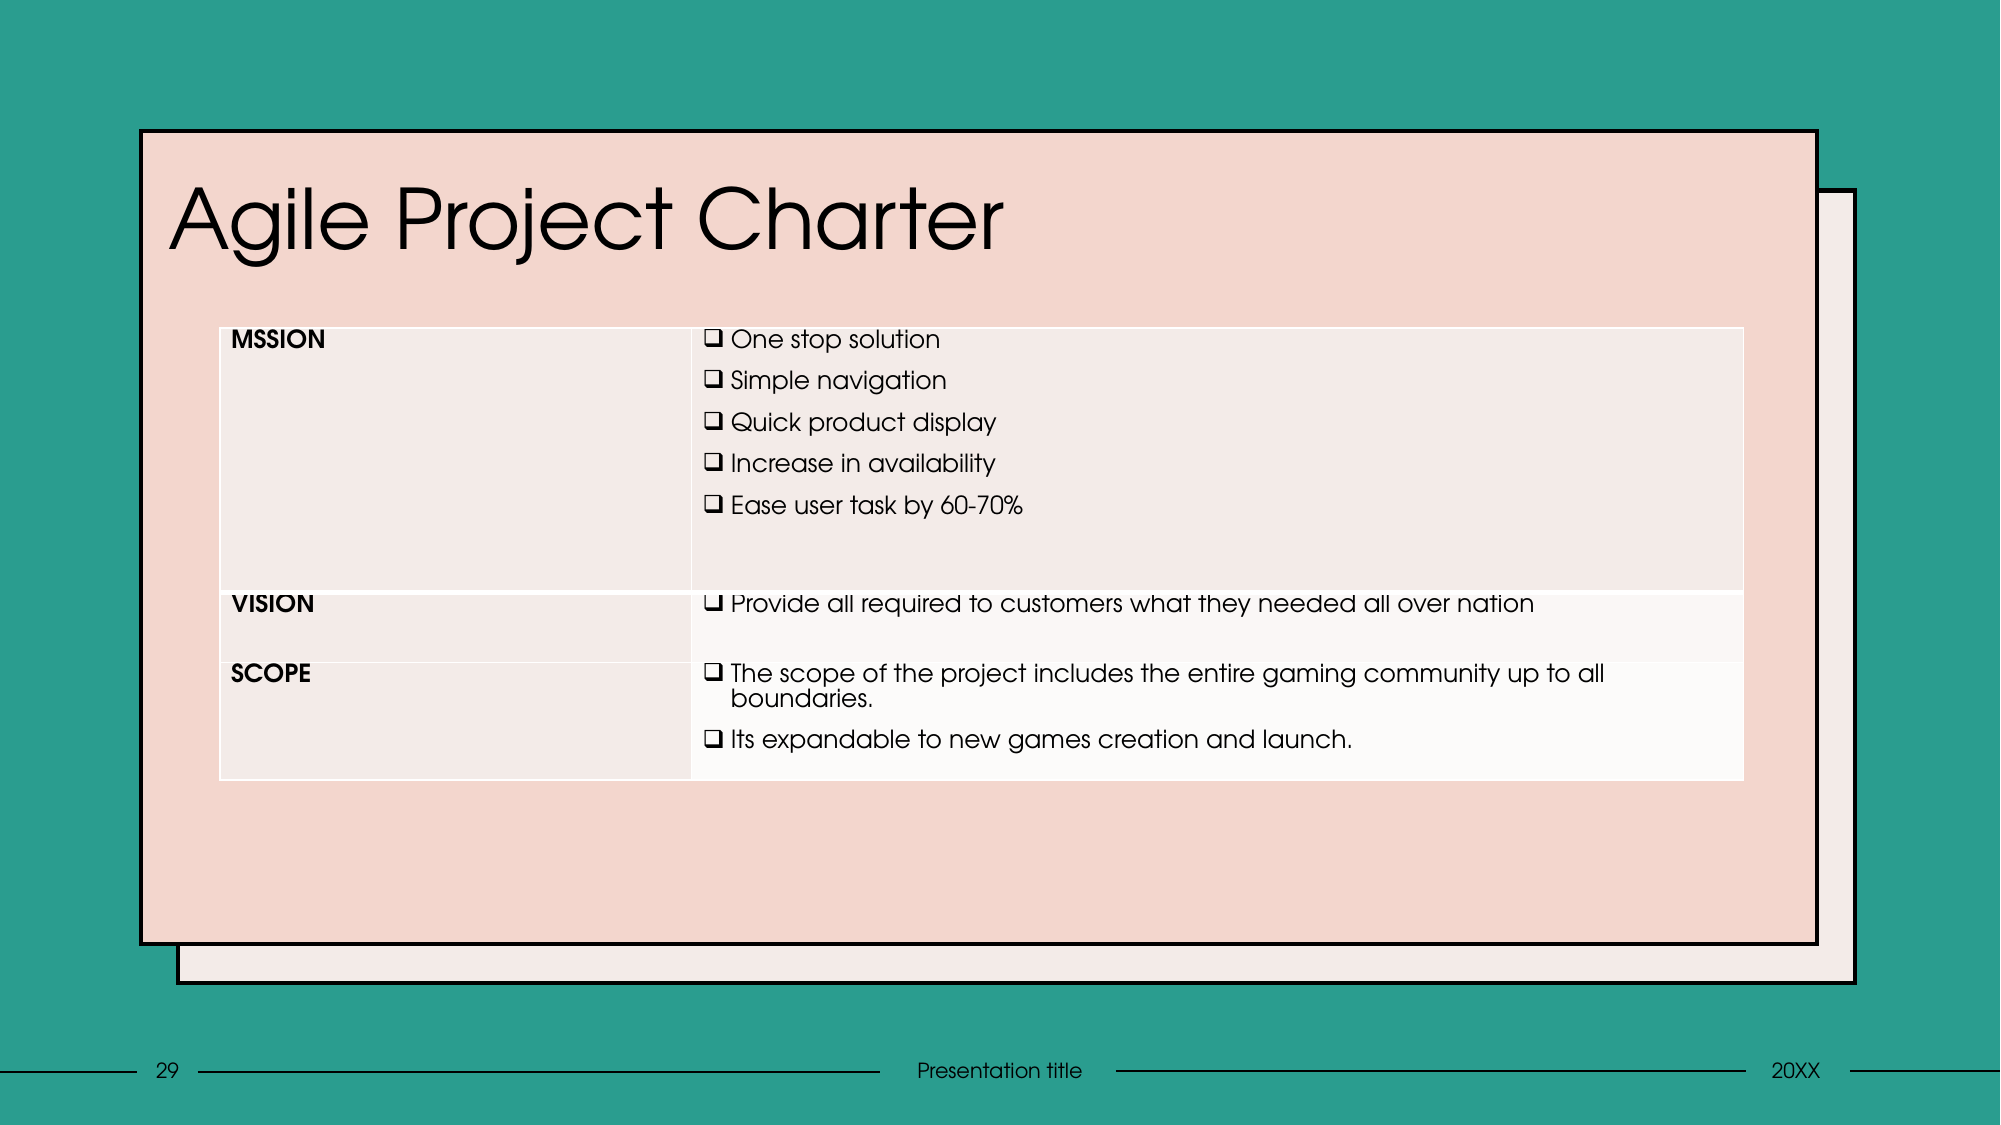

# Agile Project Charter
| MSSION | One stop solution Simple navigation Quick product display Increase in availability Ease user task by 60-70% |
| --- | --- |
| VISION | Provide all required to customers what they needed all over nation |
| SCOPE | The scope of the project includes the entire gaming community up to all boundaries. Its expandable to new games creation and launch. |
29
Presentation title
20XX